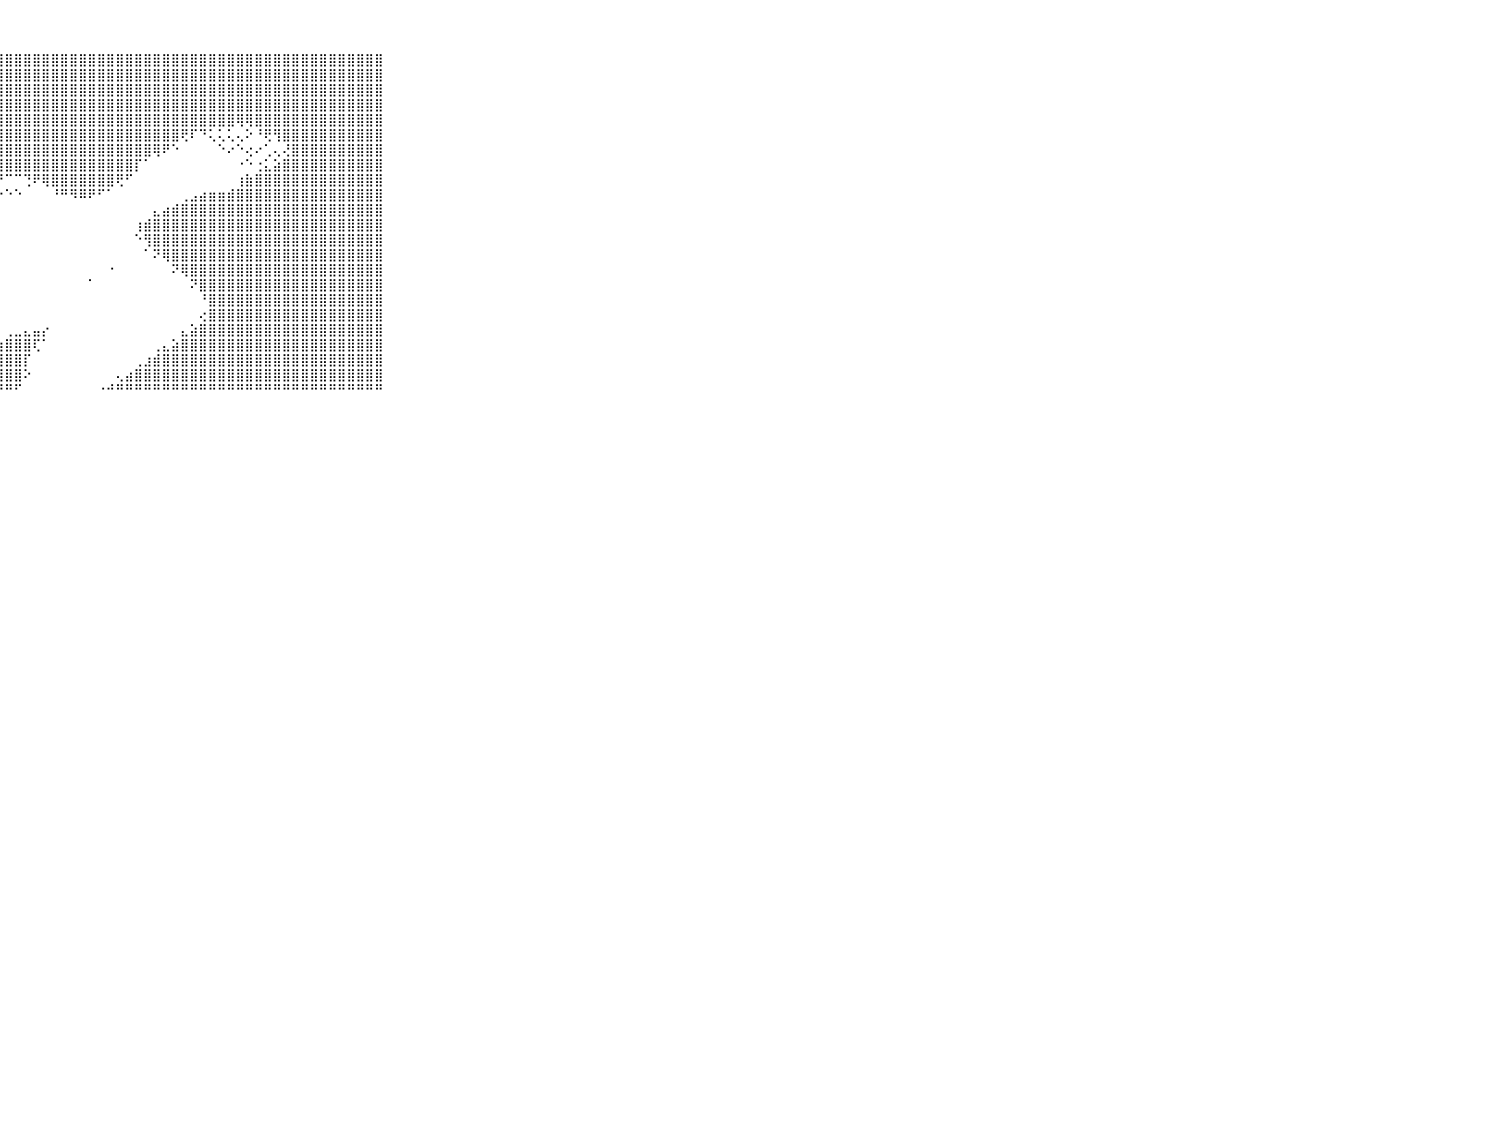

⠀⠀⠀⠀⠀⠀⠀⠀⠀⠀⠀⣿⣿⣿⣿⣿⣿⣿⣿⣿⣿⣿⣿⣿⣿⣿⣿⣿⣿⣿⣿⣿⣿⣿⣿⣿⣿⣿⣿⣿⣿⣿⣿⣿⣿⣿⣿⣿⣿⣿⣿⣿⣿⣿⣿⣿⣿⣿⣿⣿⣿⣿⣿⣿⣿⣿⣿⣿⣿⠀⠀⠀⠀⠀⠀⠀⠀⠀⠀⠀⠀
⠀⠀⠀⠀⠀⠀⠀⠀⠀⠀⠀⣿⣿⣿⣿⣿⣿⣿⣿⣿⣿⣿⣿⣿⣿⣿⣿⣿⣿⣿⣿⣿⣿⣿⣿⣿⣿⣿⣿⣿⣿⣿⣿⣿⣿⣿⣿⣿⣿⣿⣿⣿⣿⣿⣿⣿⣿⣿⣿⣿⣿⣿⣿⣿⣿⣿⣿⣿⣿⠀⠀⠀⠀⠀⠀⠀⠀⠀⠀⠀⠀
⠀⠀⠀⠀⠀⠀⠀⠀⠀⠀⠀⣿⣿⣿⣿⣿⣿⣿⣿⣿⣿⣿⣿⣿⣿⣿⣿⣿⣿⣿⣿⣿⣿⣿⣿⣿⣿⣿⣿⣿⣿⣿⣿⣿⣿⣿⣿⣿⣿⣿⣿⣿⣿⣿⣿⣿⣿⣿⣿⣿⣿⣿⣿⣿⣿⣿⣿⣿⣿⠀⠀⠀⠀⠀⠀⠀⠀⠀⠀⠀⠀
⠀⠀⠀⠀⠀⠀⠀⠀⠀⠀⠀⣿⣿⣿⣿⣿⣿⣿⣿⣿⣿⣿⣿⣿⣿⣿⣿⣿⣿⣿⣿⣿⣿⣿⣿⣿⣿⣿⣿⣿⣿⣿⣿⣿⣿⣿⣿⣿⣿⣿⣿⣿⣿⣿⣿⣿⣿⣿⣿⣿⣿⣿⣿⣿⣿⣿⣿⣿⣿⠀⠀⠀⠀⠀⠀⠀⠀⠀⠀⠀⠀
⠀⠀⠀⠀⠀⠀⠀⠀⠀⠀⠀⣿⣿⣿⣿⣿⣿⣿⣿⣿⣿⣿⣿⣿⣿⣿⣿⣿⣿⣿⣿⣿⣿⣿⣿⣿⣿⣿⣿⣿⣿⣿⣿⣿⣿⣿⣿⣿⣿⣿⣿⣿⣿⢿⢿⣿⣿⣿⣿⣿⣿⣿⣿⣿⣿⣿⣿⣿⣿⠀⠀⠀⠀⠀⠀⠀⠀⠀⠀⠀⠀
⠀⠀⠀⠀⠀⠀⠀⠀⠀⠀⠀⣿⣿⣿⣿⣿⣿⣿⣿⣿⣿⣿⣿⣿⣿⣿⣿⣿⣿⣿⣿⣿⣿⣿⣿⣿⣿⣿⣿⣿⣿⣿⣿⣿⣿⣿⣿⢟⠏⠙⢅⢅⢅⢄⠕⠘⢟⢻⣿⣿⣿⣿⣿⣿⣿⣿⣿⣿⣿⠀⠀⠀⠀⠀⠀⠀⠀⠀⠀⠀⠀
⠀⠀⠀⠀⠀⠀⠀⠀⠀⠀⠀⣿⣿⣿⣿⣿⣿⣿⣿⣿⣿⣿⣿⣿⣿⣿⣿⣿⣿⣿⣿⣿⣿⣿⣿⣿⣿⣿⣿⣿⣿⣿⣿⣿⢿⠟⠑⠀⠀⠀⠀⠑⠔⠑⢔⠔⢁⢄⢜⣿⣿⣿⣿⣿⣿⣿⣿⣿⣿⠀⠀⠀⠀⠀⠀⠀⠀⠀⠀⠀⠀
⠀⠀⠀⠀⠀⠀⠀⠀⠀⠀⠀⣿⣿⣿⣿⣿⣿⣿⣿⣿⣿⣿⣿⣿⣿⣿⣿⣿⣿⣿⣿⣿⣿⣿⣿⣿⣿⣿⣿⣿⣿⣿⡏⠁⠀⠀⠀⠀⠀⠀⠀⠀⠀⠐⠑⢐⣅⣵⣿⣿⣿⣿⣿⣿⣿⣿⣿⣿⣿⠀⠀⠀⠀⠀⠀⠀⠀⠀⠀⠀⠀
⠀⠀⠀⠀⠀⠀⠀⠀⠀⠀⠀⣿⣿⣿⣿⣿⣿⣿⣿⣿⣿⣿⣿⣿⢿⠟⠋⠙⠉⠉⢙⠟⢿⣿⣿⣿⣿⣿⣿⣿⢟⠋⠀⠀⠀⠀⠀⠀⠀⠀⠀⠀⠀⢰⣷⣿⣿⣿⣿⣿⣿⣿⣿⣿⣿⣿⣿⣿⣿⠀⠀⠀⠀⠀⠀⠀⠀⠀⠀⠀⠀
⠀⠀⠀⠀⠀⠀⠀⠀⠀⠀⠀⣿⣿⣿⣿⣿⣿⣿⣿⣿⢿⠟⠙⠁⠁⠀⠀⠐⠑⠑⠀⠀⠀⠘⠛⠻⠿⠟⠋⠁⠀⠀⠀⠀⠀⠀⠀⢀⣠⣴⣶⣶⣾⣿⣿⣿⣿⣿⣿⣿⣿⣿⣿⣿⣿⣿⣿⣿⣿⠀⠀⠀⠀⠀⠀⠀⠀⠀⠀⠀⠀
⠀⠀⠀⠀⠀⠀⠀⠀⠀⠀⠀⣿⣿⣿⣿⣿⡿⠟⠋⠁⠀⠀⠀⠀⠀⠀⠀⠀⠀⠀⠀⠀⠀⠀⠀⠀⠀⠀⠀⠀⠀⠀⠀⠀⣄⣴⣾⣿⣿⣿⣿⣿⣿⣿⣿⣿⣿⣿⣿⣿⣿⣿⣿⣿⣿⣿⣿⣿⣿⠀⠀⠀⠀⠀⠀⠀⠀⠀⠀⠀⠀
⠀⠀⠀⠀⠀⠀⠀⠀⠀⠀⠀⣿⣿⣿⣿⡿⠑⠀⠀⠀⠀⠀⠀⠀⠀⠀⠀⠀⠀⠀⠀⠀⠀⠀⠀⠀⠀⠀⠀⠀⠀⠀⢰⣾⣿⣿⣿⣿⣿⣿⣿⣿⣿⣿⣿⣿⣿⣿⣿⣿⣿⣿⣿⣿⣿⣿⣿⣿⣿⠀⠀⠀⠀⠀⠀⠀⠀⠀⠀⠀⠀
⠀⠀⠀⠀⠀⠀⠀⠀⠀⠀⠀⣿⣿⡿⠋⠀⠀⠀⠀⠀⠀⠀⠀⠀⠀⠀⠀⠀⠀⠀⠀⠀⠀⠀⠀⠀⠀⠀⠀⠀⠀⠀⠑⢻⣿⣿⣿⣿⣿⣿⣿⣿⣿⣿⣿⣿⣿⣿⣿⣿⣿⣿⣿⣿⣿⣿⣿⣿⣿⠀⠀⠀⠀⠀⠀⠀⠀⠀⠀⠀⠀
⠀⠀⠀⠀⠀⠀⠀⠀⠀⠀⠀⠟⠑⠀⠀⠀⠀⠀⠀⠀⠀⠀⠀⠀⠀⠀⠀⠀⠀⠀⠀⠀⠀⠀⠀⠀⠀⠀⠀⠀⠀⠀⠀⠁⠝⢿⣿⣿⣿⣿⣿⣿⣿⣿⣿⣿⣿⣿⣿⣿⣿⣿⣿⣿⣿⣿⣿⣿⣿⠀⠀⠀⠀⠀⠀⠀⠀⠀⠀⠀⠀
⠀⠀⠀⠀⠀⠀⠀⠀⠀⠀⠀⠀⠀⠀⠀⠀⠀⠀⠀⠀⠀⠀⠀⠀⠀⠀⠀⠀⠀⠀⠀⠀⠀⠀⠀⠀⠀⠀⠀⠐⠀⠀⠀⠀⠀⠀⠝⢿⣿⣿⣿⣿⣿⣿⣿⣿⣿⣿⣿⣿⣿⣿⣿⣿⣿⣿⣿⣿⣿⠀⠀⠀⠀⠀⠀⠀⠀⠀⠀⠀⠀
⠀⠀⠀⠀⠀⠀⠀⠀⠀⠀⠀⠀⠀⠀⠀⠀⠀⠀⠀⠀⠀⠀⠀⠀⠀⠀⠀⠀⠀⠀⠀⠀⠀⠀⠀⠀⠀⠁⠀⠀⠀⠀⠀⠀⠀⠀⠀⠀⠝⣿⣿⣿⣿⣿⣿⣿⣿⣿⣿⣿⣿⣿⣿⣿⣿⣿⣿⣿⣿⠀⠀⠀⠀⠀⠀⠀⠀⠀⠀⠀⠀
⠀⠀⠀⠀⠀⠀⠀⠀⠀⠀⠀⠀⠀⠀⠀⠀⠀⠀⠀⠀⠀⠀⠀⠀⠀⠀⠀⠀⠀⠀⠀⠀⠀⠀⠀⠀⠀⠀⠀⠀⠀⠀⠀⠀⠀⠀⠀⠀⠀⠘⣿⣿⣿⣿⣿⣿⣿⣿⣿⣿⣿⣿⣿⣿⣿⣿⣿⣿⣿⠀⠀⠀⠀⠀⠀⠀⠀⠀⠀⠀⠀
⠀⠀⠀⠀⠀⠀⠀⠀⠀⠀⠀⠀⠀⠀⠀⠀⠀⠀⠀⠀⠀⠀⠀⠀⠀⠀⠀⠀⠀⠀⠀⠀⠀⠀⠀⠀⠀⠀⠀⠀⠀⠀⠀⠀⠀⠀⠀⠀⠀⢔⣿⣿⣿⣿⣿⣿⣿⣿⣿⣿⣿⣿⣿⣿⣿⣿⣿⣿⣿⠀⠀⠀⠀⠀⠀⠀⠀⠀⠀⠀⠀
⠀⠀⠀⠀⠀⠀⠀⠀⠀⠀⠀⠀⠀⠀⠀⠀⠀⠀⠀⠀⠀⠀⠀⠀⠀⠀⠀⠀⢀⣀⣄⣤⡔⠀⠀⠀⠀⠀⠀⠀⠀⠀⠀⠀⠀⠀⠀⣄⣵⣿⣿⣿⣿⣿⣿⣿⣿⣿⣿⣿⣿⣿⣿⣿⣿⣿⣿⣿⣿⠀⠀⠀⠀⠀⠀⠀⠀⠀⠀⠀⠀
⠀⠀⠀⠀⠀⠀⠀⠀⠀⠀⠀⠀⠀⠀⠀⠀⠀⠀⠀⠀⠀⠀⠀⠀⠀⠀⢀⣴⣿⣿⣿⢏⠁⠀⠀⠀⠀⠀⠀⠀⠀⠀⠀⠀⢀⣄⣵⣿⣿⣿⣿⣿⣿⣿⣿⣿⣿⣿⣿⣿⣿⣿⣿⣿⣿⣿⣿⣿⣿⠀⠀⠀⠀⠀⠀⠀⠀⠀⠀⠀⠀
⠀⠀⠀⠀⠀⠀⠀⠀⠀⠀⠀⠀⠀⠀⠀⠀⠀⠀⠀⠀⠀⠀⢀⣄⣴⣾⣿⣿⣿⣿⡏⠀⠀⠀⠀⠀⠀⠀⠀⠀⠀⠀⢀⣰⣾⣿⣿⣿⣿⣿⣿⣿⣿⣿⣿⣿⣿⣿⣿⣿⣿⣿⣿⣿⣿⣿⣿⣿⣿⠀⠀⠀⠀⠀⠀⠀⠀⠀⠀⠀⠀
⠀⠀⠀⠀⠀⠀⠀⠀⠀⠀⠀⠀⠀⠀⠀⠀⠀⠀⢀⣠⣶⣾⣿⣿⣿⣿⣿⣿⣿⣿⠕⠀⠀⠀⠀⠀⠀⠀⠀⠀⢄⣴⣿⣿⣿⣿⣿⣿⣿⣿⣿⣿⣿⣿⣿⣿⣿⣿⣿⣿⣿⣿⣿⣿⣿⣿⣿⣿⣿⠀⠀⠀⠀⠀⠀⠀⠀⠀⠀⠀⠀
⠀⠀⠀⠀⠀⠀⠀⠀⠀⠀⠀⠀⠀⠀⠀⠀⠀⠓⠛⠛⠛⠛⠛⠛⠛⠛⠛⠛⠛⠋⠀⠀⠀⠀⠀⠀⠀⠀⠐⠚⠛⠛⠛⠛⠛⠛⠛⠛⠛⠛⠛⠛⠛⠛⠛⠛⠛⠛⠛⠛⠛⠛⠛⠛⠛⠛⠛⠛⠛⠀⠀⠀⠀⠀⠀⠀⠀⠀⠀⠀⠀